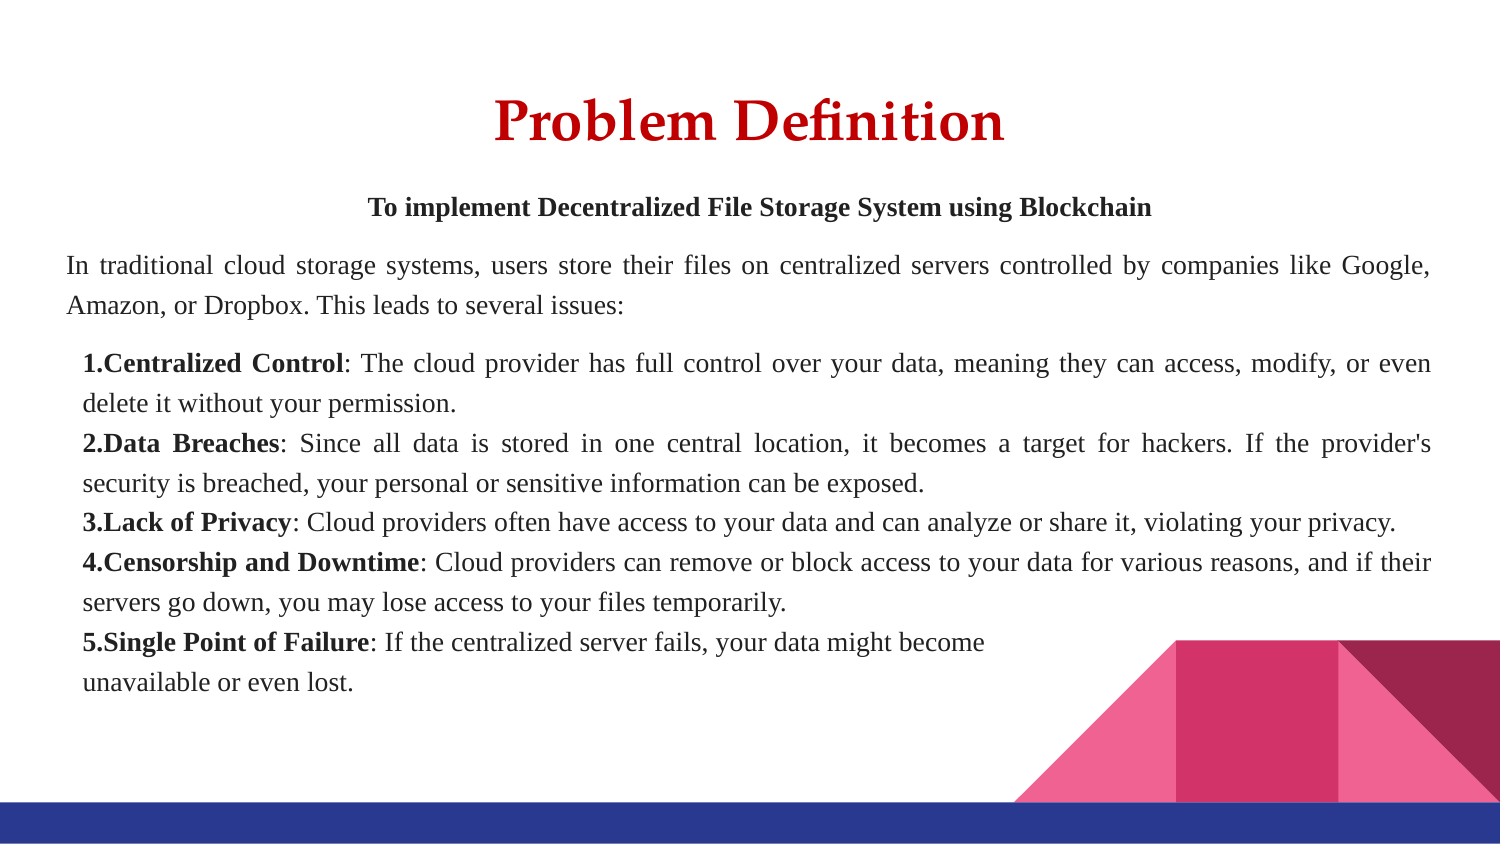

# Problem Definition
   To implement Decentralized File Storage System using Blockchain
In traditional cloud storage systems, users store their files on centralized servers controlled by companies like Google, Amazon, or Dropbox. This leads to several issues:
1.Centralized Control: The cloud provider has full control over your data, meaning they can access, modify, or even delete it without your permission.
2.Data Breaches: Since all data is stored in one central location, it becomes a target for hackers. If the provider's security is breached, your personal or sensitive information can be exposed.
3.Lack of Privacy: Cloud providers often have access to your data and can analyze or share it, violating your privacy.
4.Censorship and Downtime: Cloud providers can remove or block access to your data for various reasons, and if their servers go down, you may lose access to your files temporarily.
5.Single Point of Failure: If the centralized server fails, your data might become
unavailable or even lost.